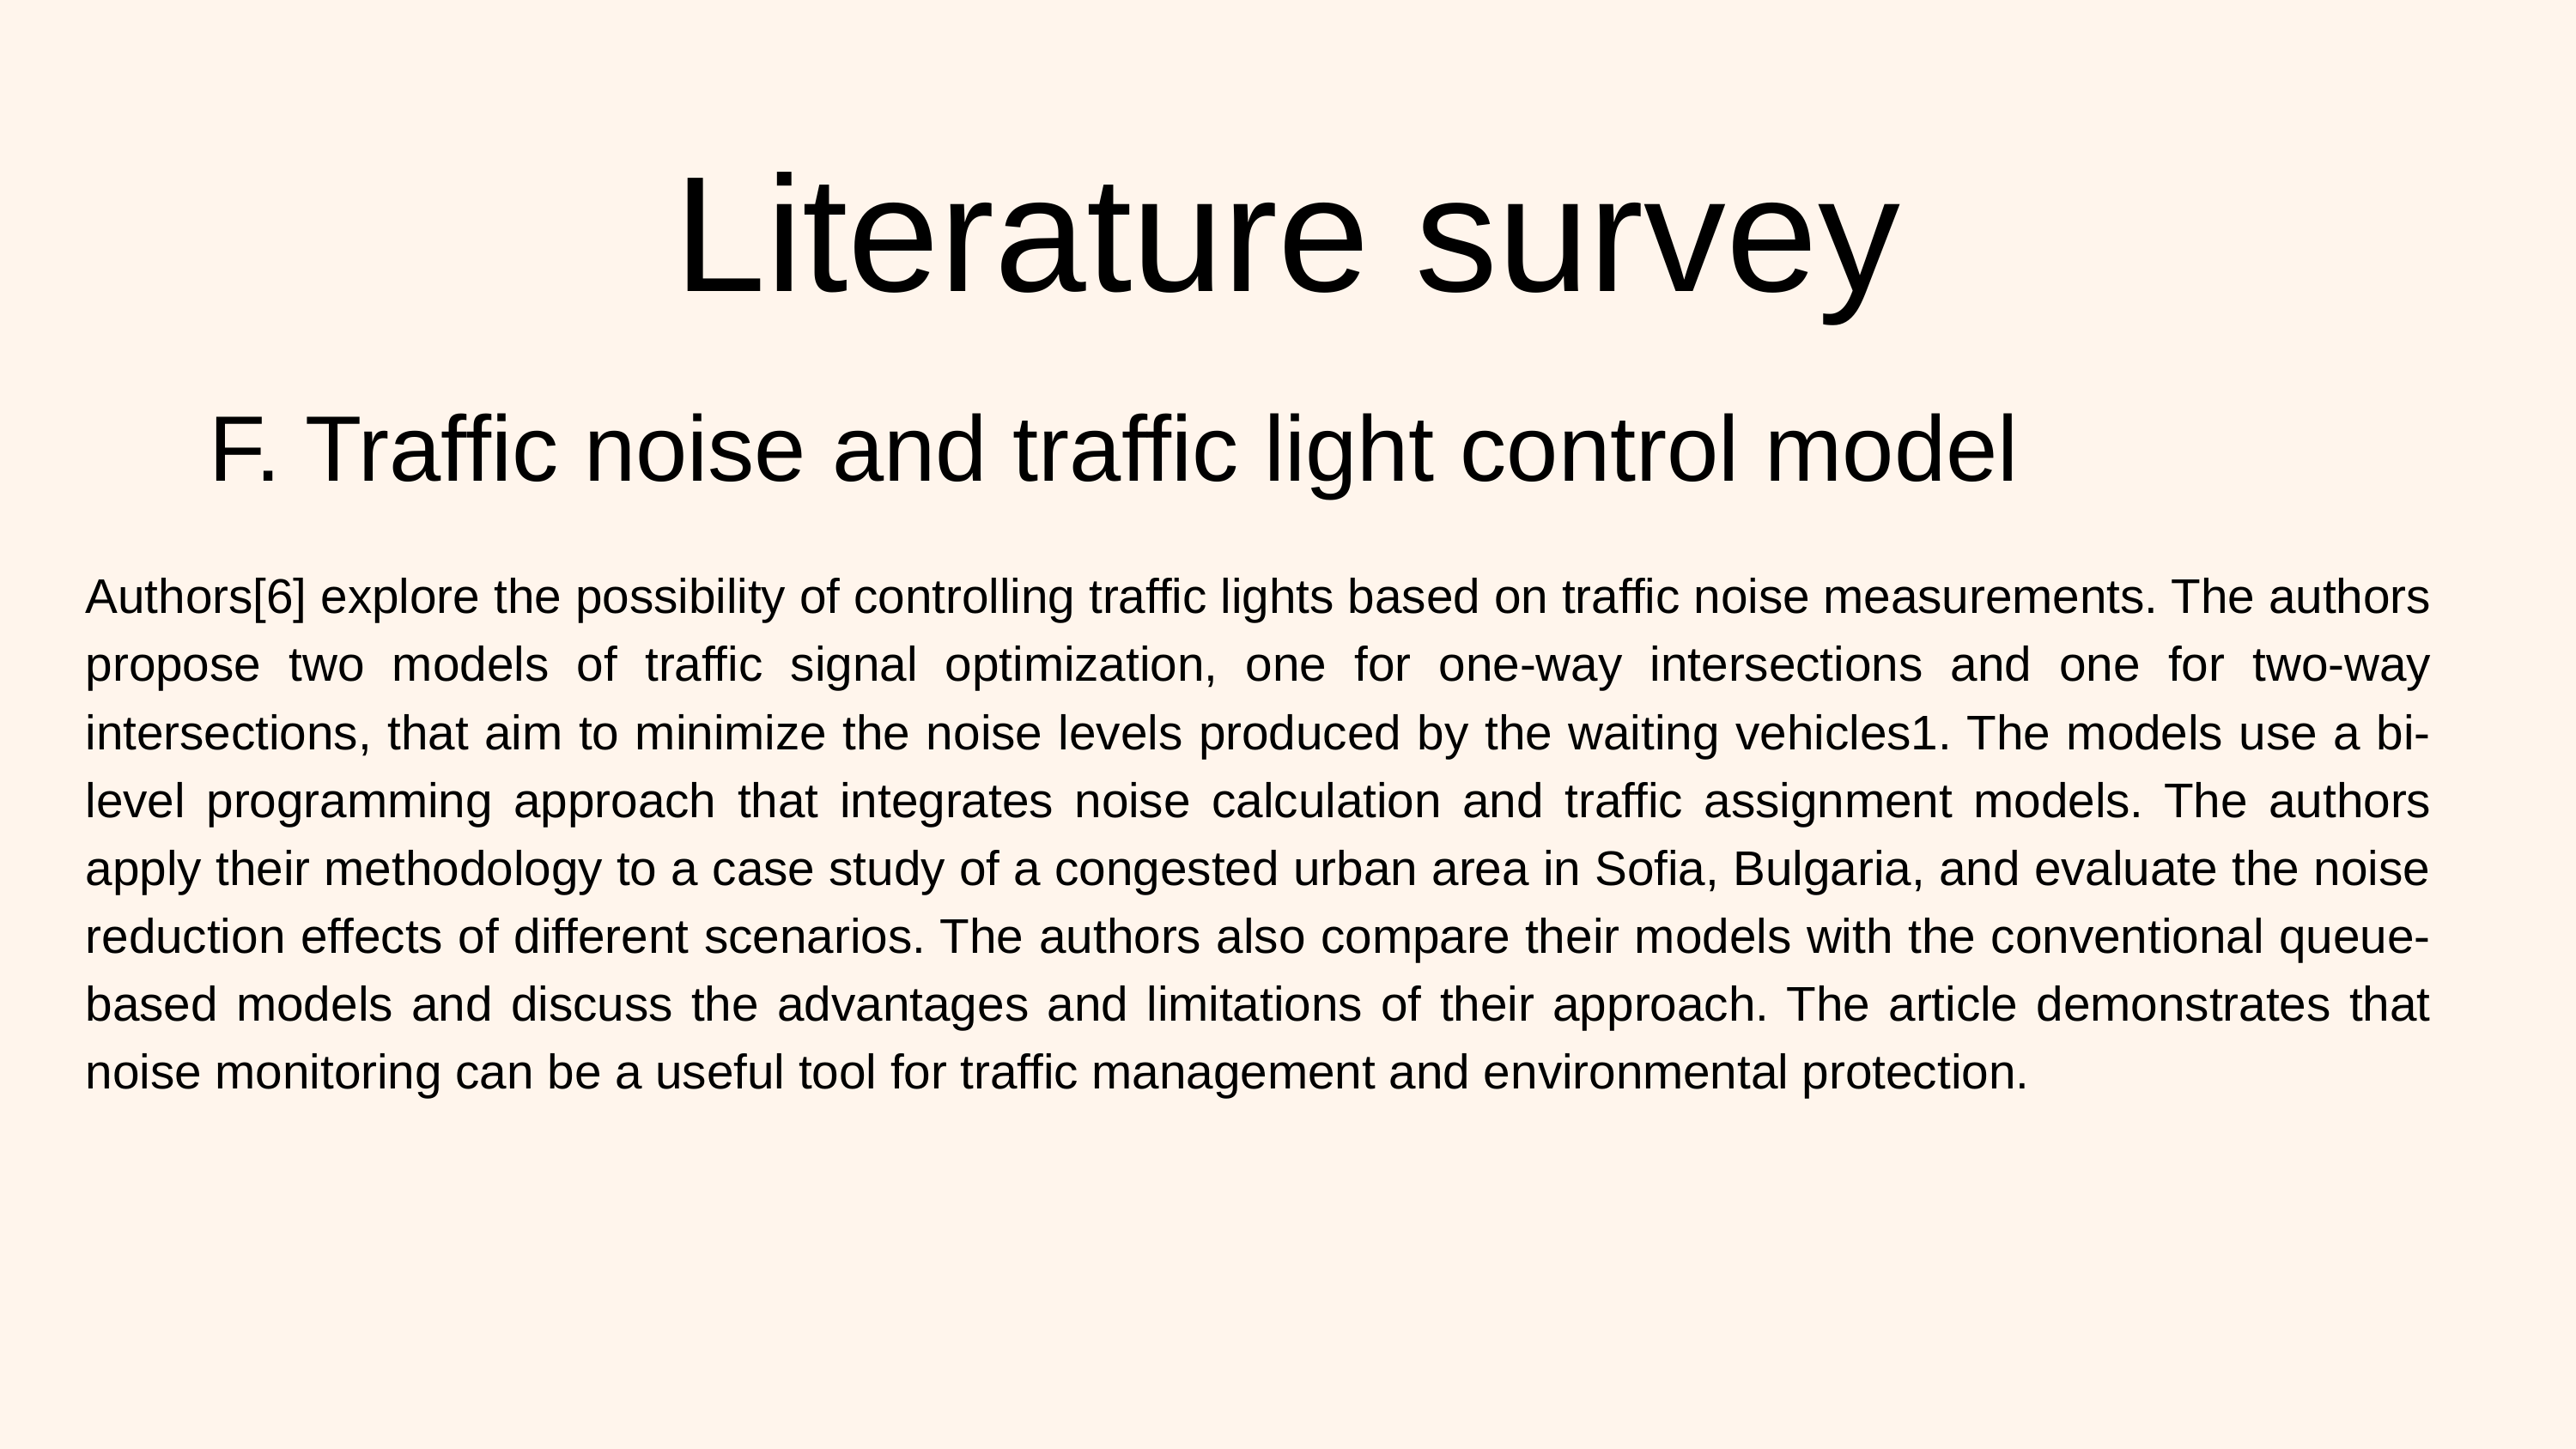

Literature survey
F. Traffic noise and traffic light control model
Authors[6] explore the possibility of controlling traffic lights based on traffic noise measurements. The authors propose two models of traffic signal optimization, one for one-way intersections and one for two-way intersections, that aim to minimize the noise levels produced by the waiting vehicles1. The models use a bi-level programming approach that integrates noise calculation and traffic assignment models. The authors apply their methodology to a case study of a congested urban area in Sofia, Bulgaria, and evaluate the noise reduction effects of different scenarios. The authors also compare their models with the conventional queue-based models and discuss the advantages and limitations of their approach. The article demonstrates that noise monitoring can be a useful tool for traffic management and environmental protection.